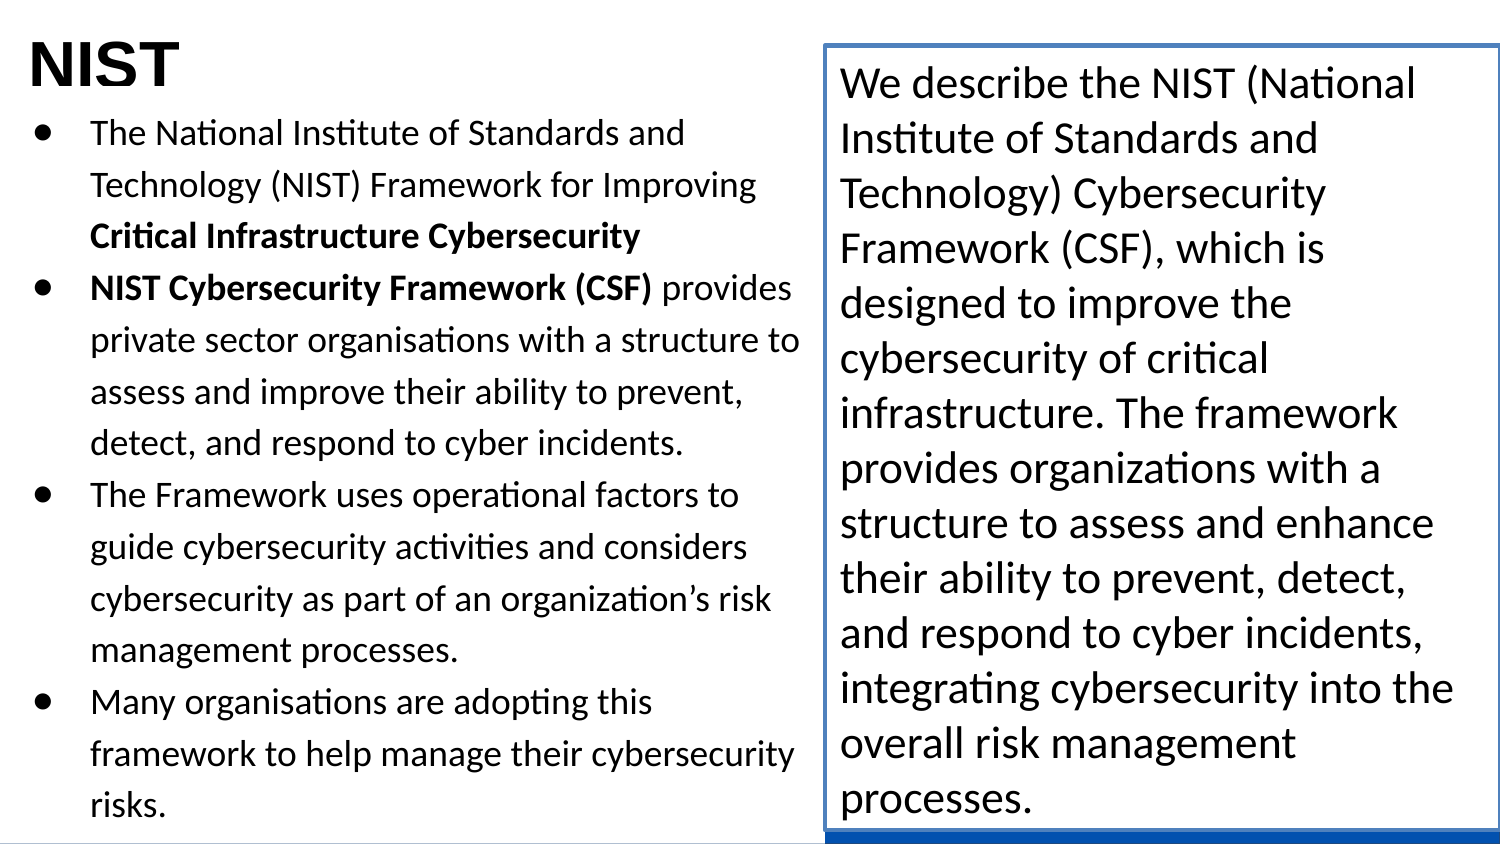

NIST
We describe the NIST (National Institute of Standards and Technology) Cybersecurity Framework (CSF), which is designed to improve the cybersecurity of critical infrastructure. The framework provides organizations with a structure to assess and enhance their ability to prevent, detect, and respond to cyber incidents, integrating cybersecurity into the overall risk management processes.
The National Institute of Standards and Technology (NIST) Framework for Improving Critical Infrastructure Cybersecurity
NIST Cybersecurity Framework (CSF) provides private sector organisations with a structure to assess and improve their ability to prevent, detect, and respond to cyber incidents.
The Framework uses operational factors to guide cybersecurity activities and considers cybersecurity as part of an organization’s risk management processes.
Many organisations are adopting this framework to help manage their cybersecurity risks.